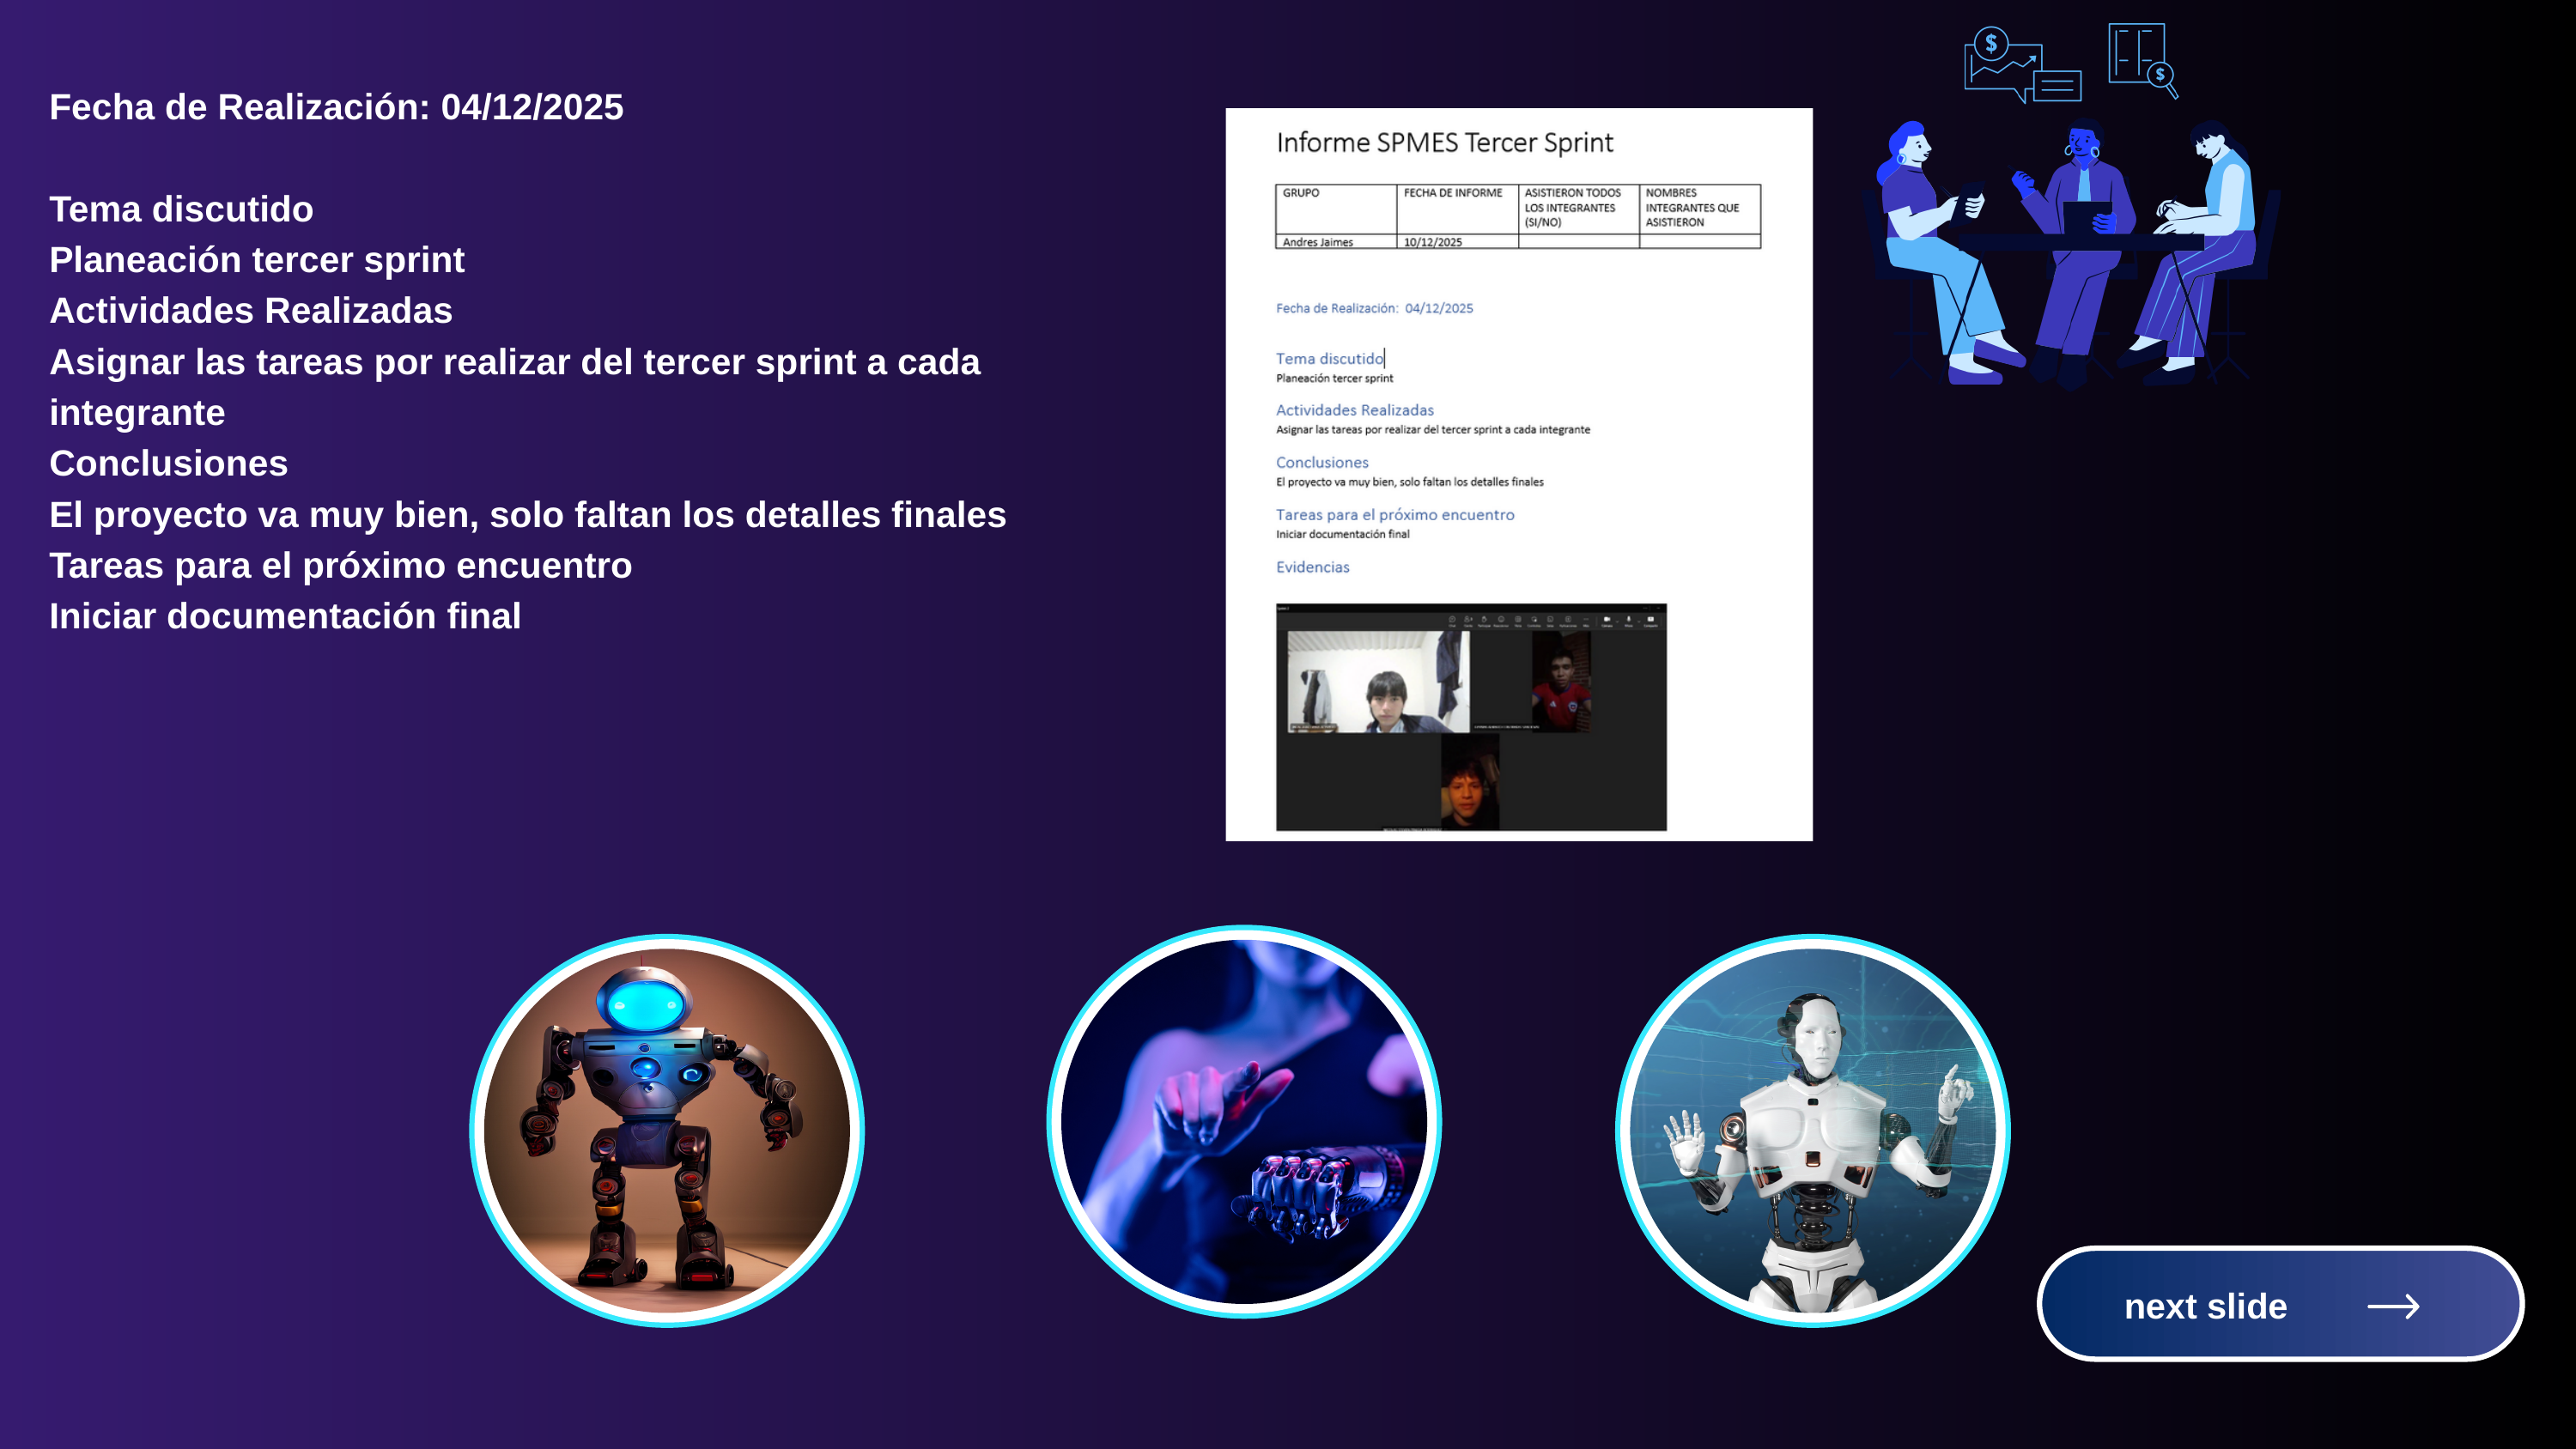

Fecha de Realización: 04/12/2025

Tema discutido
Planeación tercer sprint
Actividades Realizadas
Asignar las tareas por realizar del tercer sprint a cada integrante
Conclusiones
El proyecto va muy bien, solo faltan los detalles finales
Tareas para el próximo encuentro
Iniciar documentación final

next slide